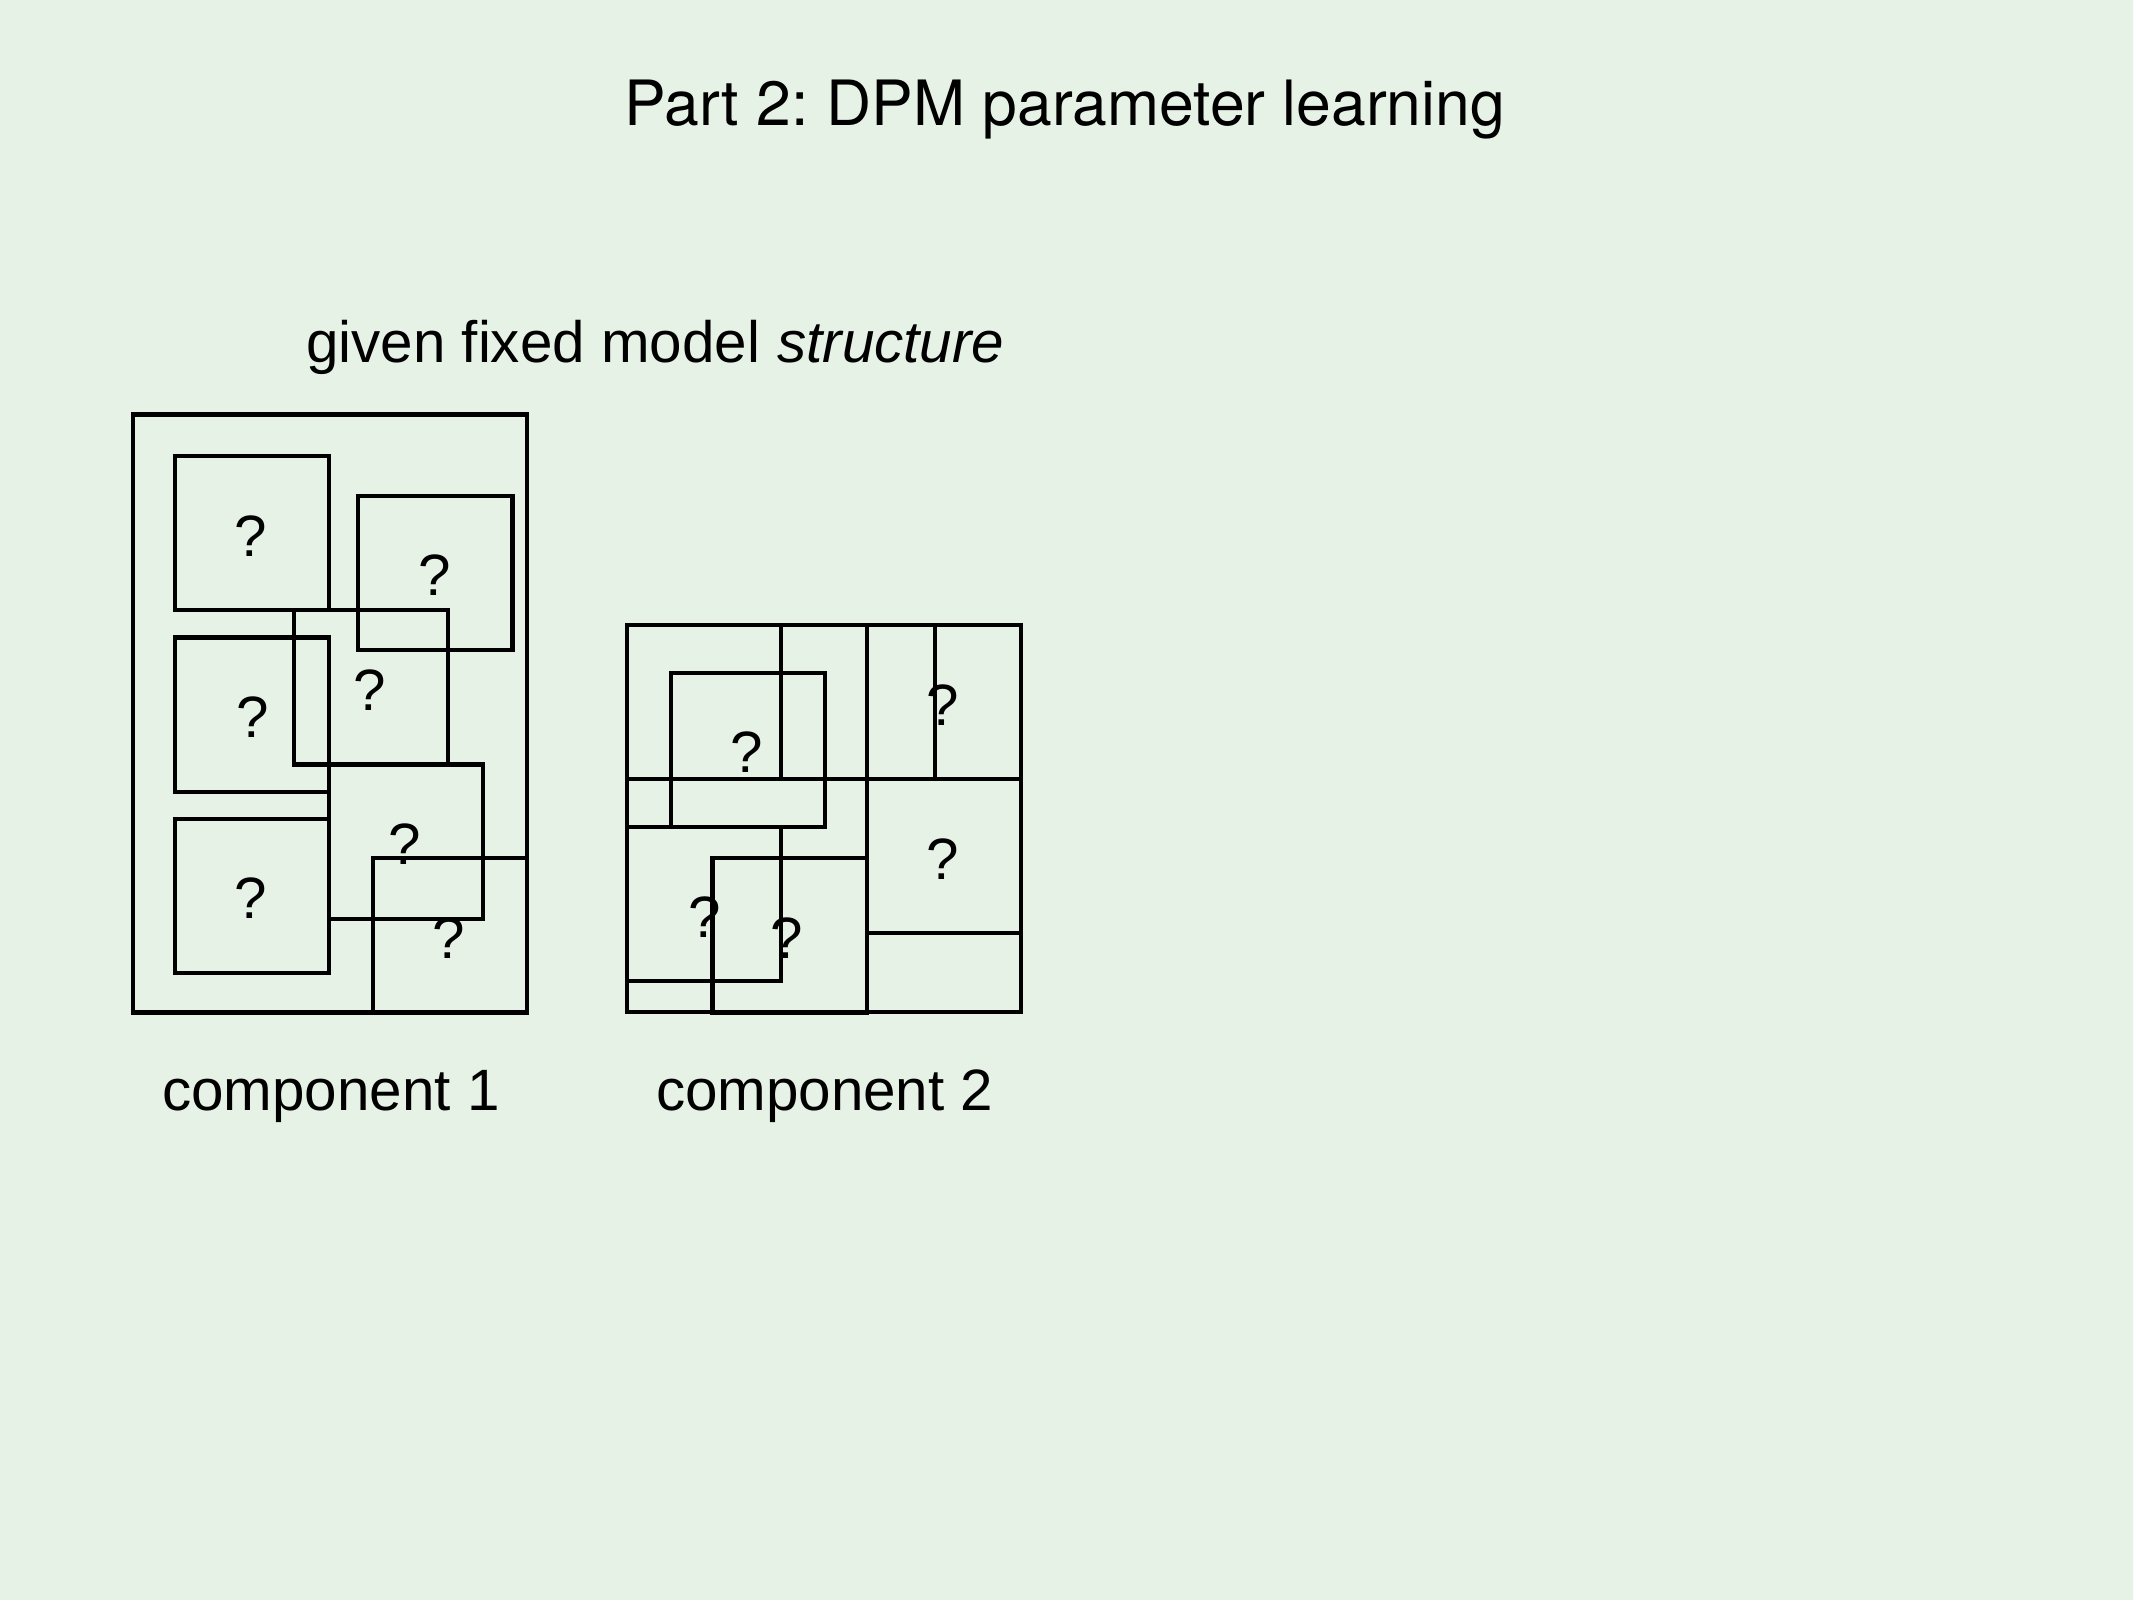

Part 2: DPM parameter learning
given fixed model structure

?

?

?
?
?

?

?
?

?

?
?
?
component 1
component 2